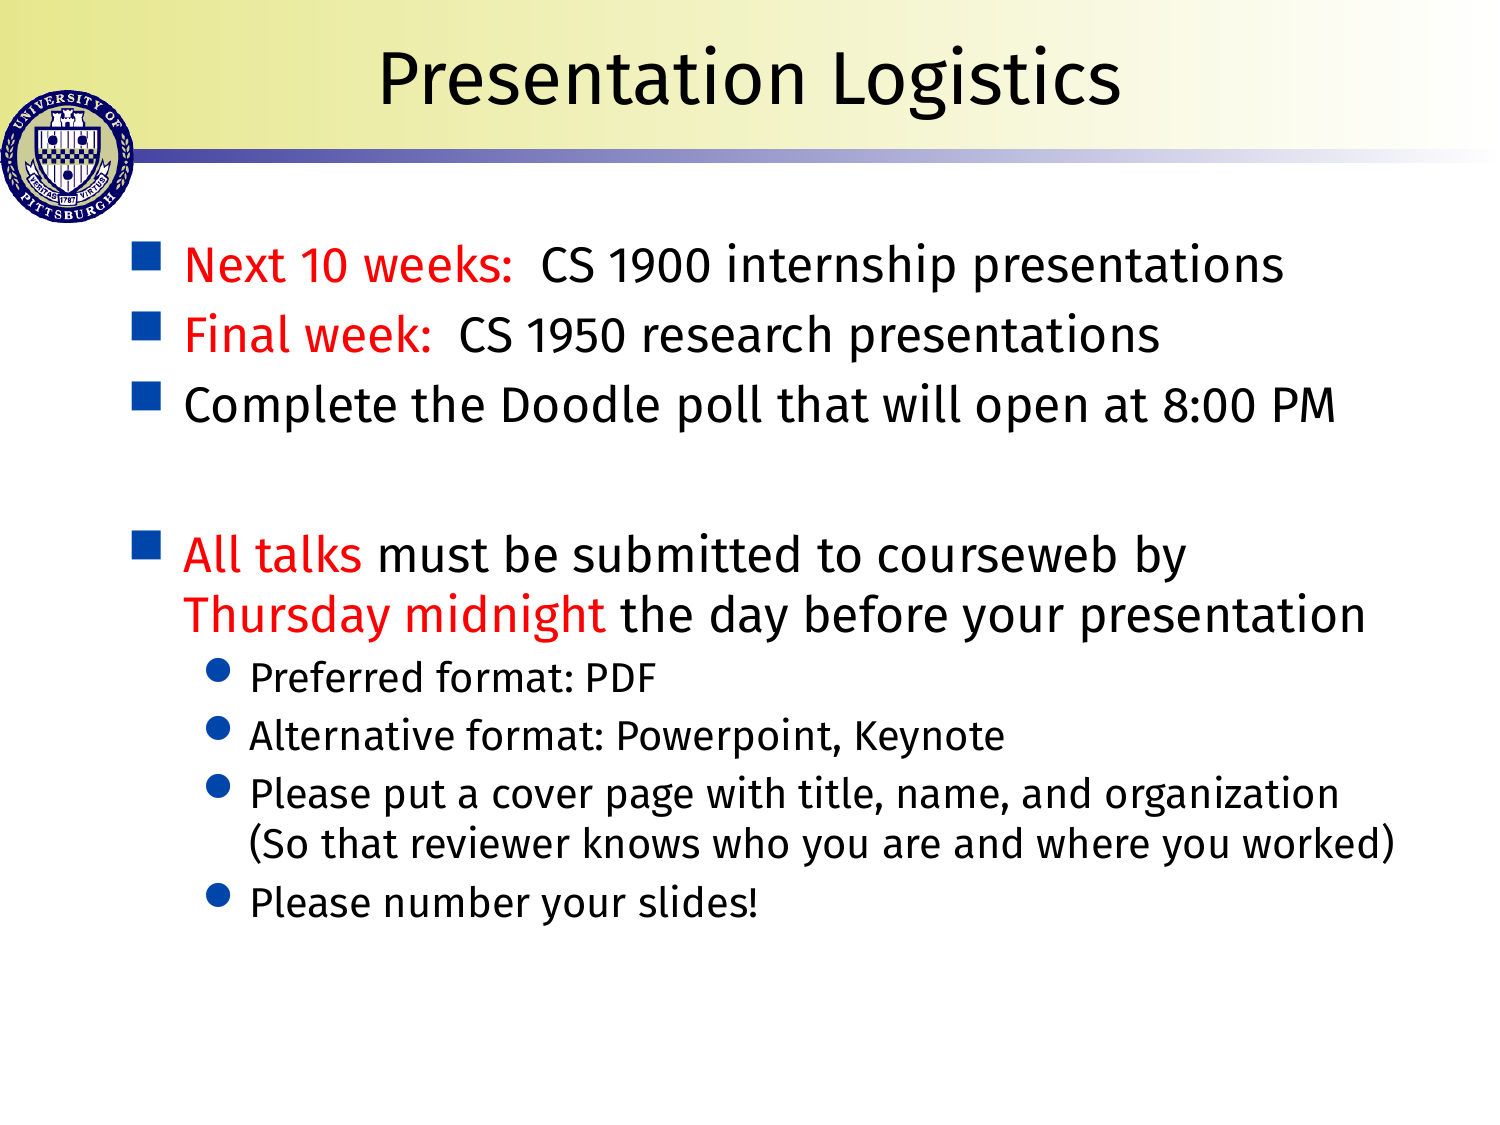

# Presentation Logistics
Next 10 weeks:  CS 1900 internship presentations
Final week:  CS 1950 research presentations
Complete the Doodle poll that will open at 8:00 PM

All talks must be submitted to courseweb by Thursday midnight the day before your presentation
Preferred format: PDF
Alternative format: Powerpoint, Keynote
Please put a cover page with title, name, and organization
(So that reviewer knows who you are and where you worked)
Please number your slides!